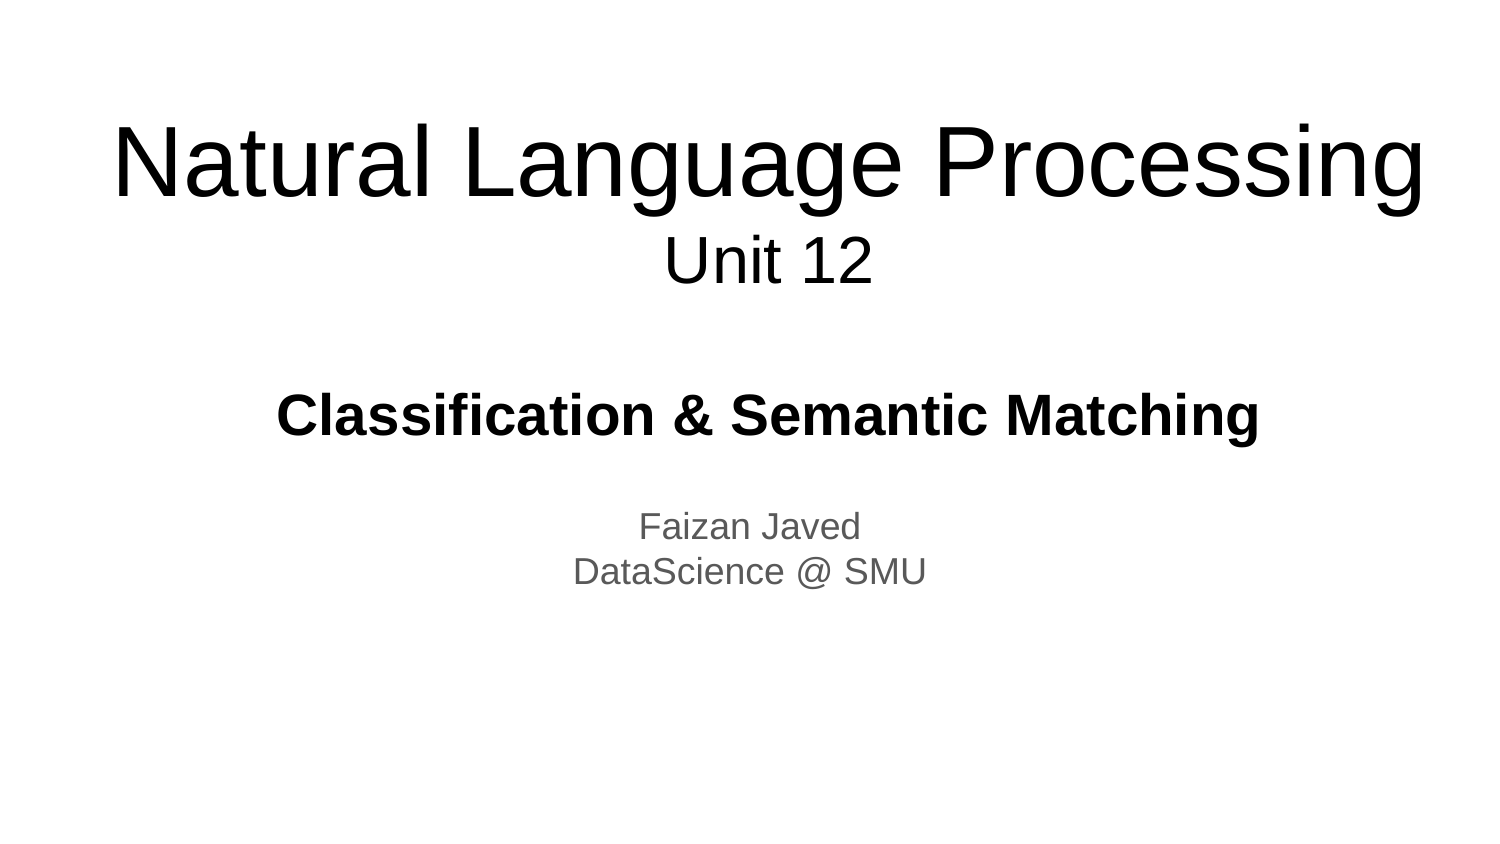

# Natural Language Processing
Unit 12
Classification & Semantic Matching
Faizan Javed
DataScience @ SMU